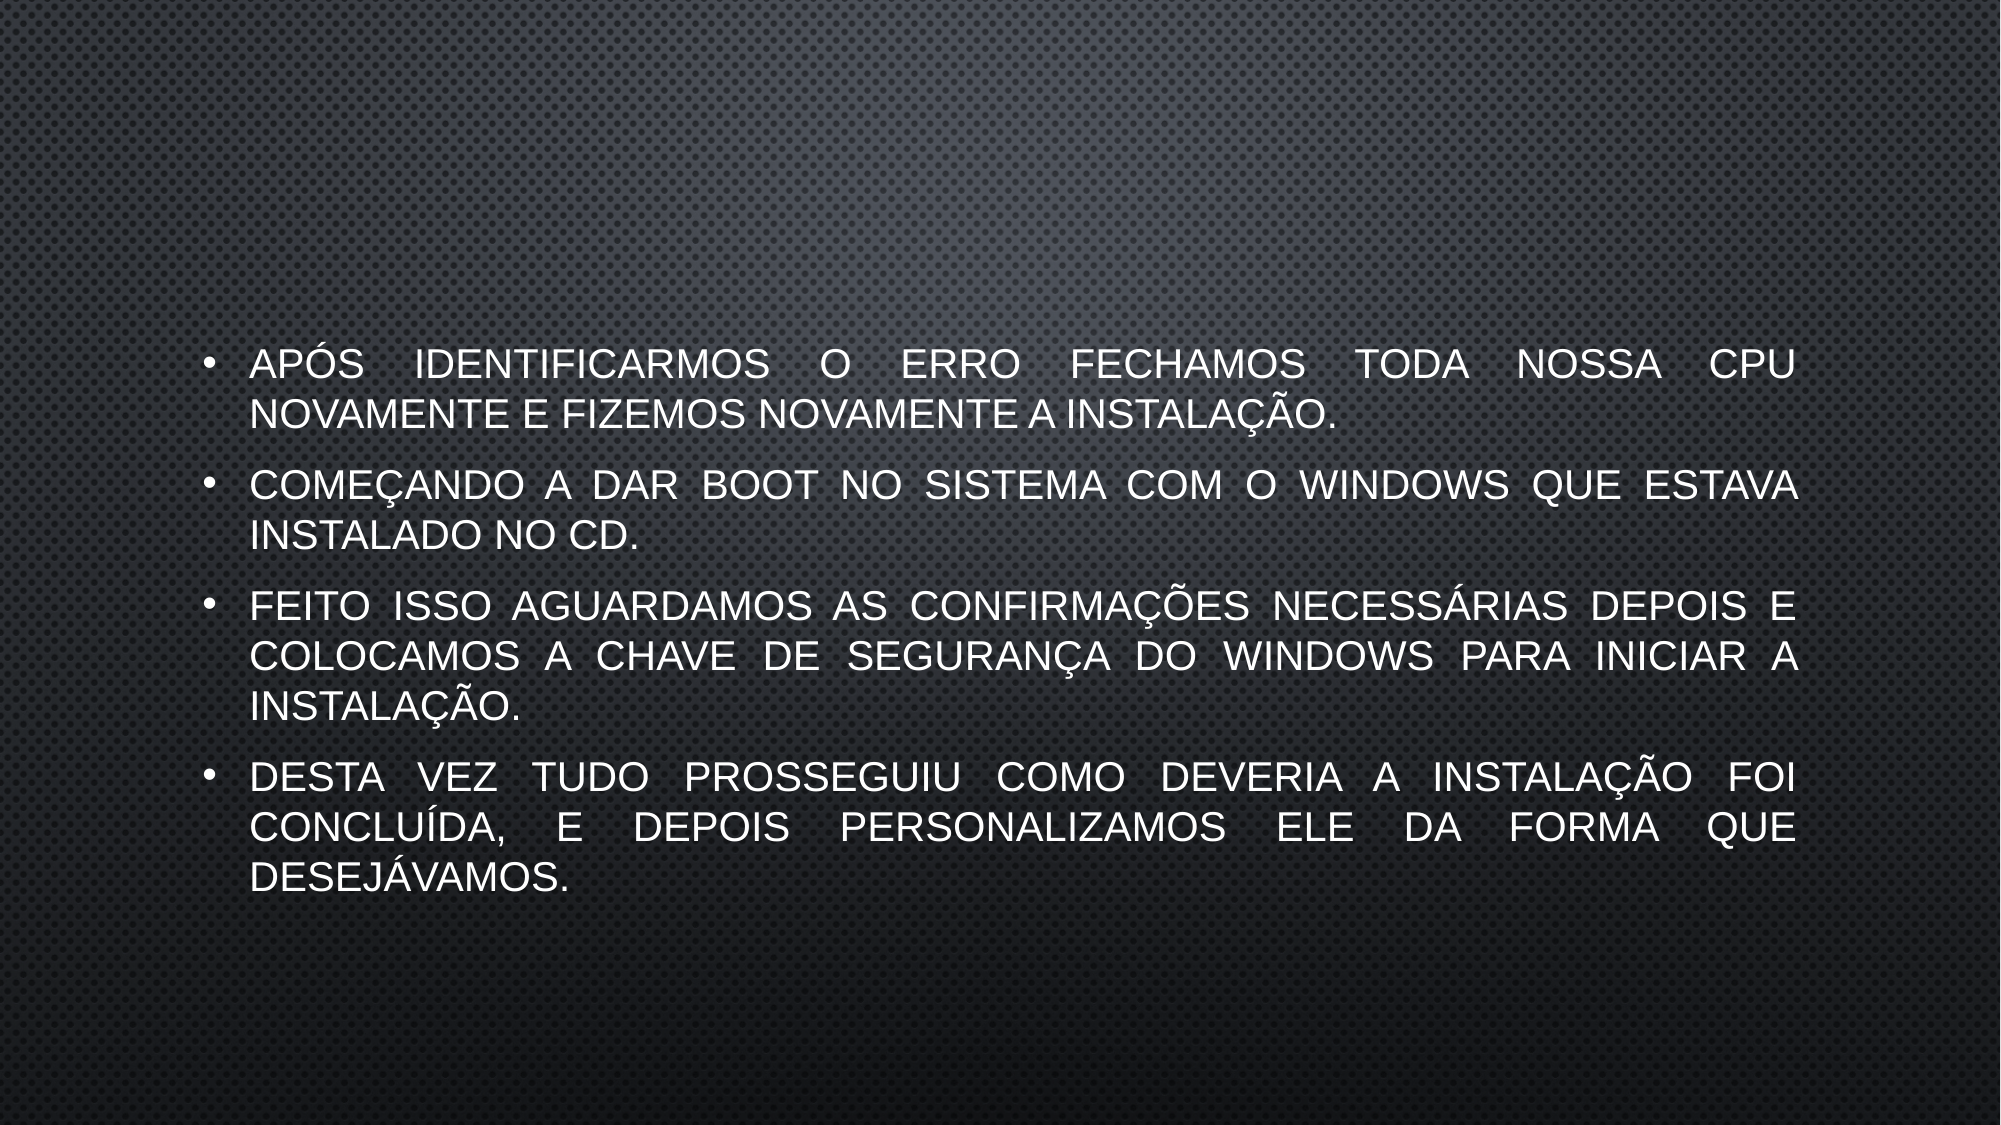

Após identificarmos o erro fechamos toda nossa CPU novamente e fizemos novamente a instalação.
Começando a dar boot no sistema com o Windows que estava instalado no CD.
Feito isso aguardamos as confirmações necessárias depois e colocamos a chave de segurança do Windows para iniciar a instalação.
Desta vez tudo prosseguiu como deveria a instalação foi concluída, e depois personalizamos ele da forma que desejávamos.